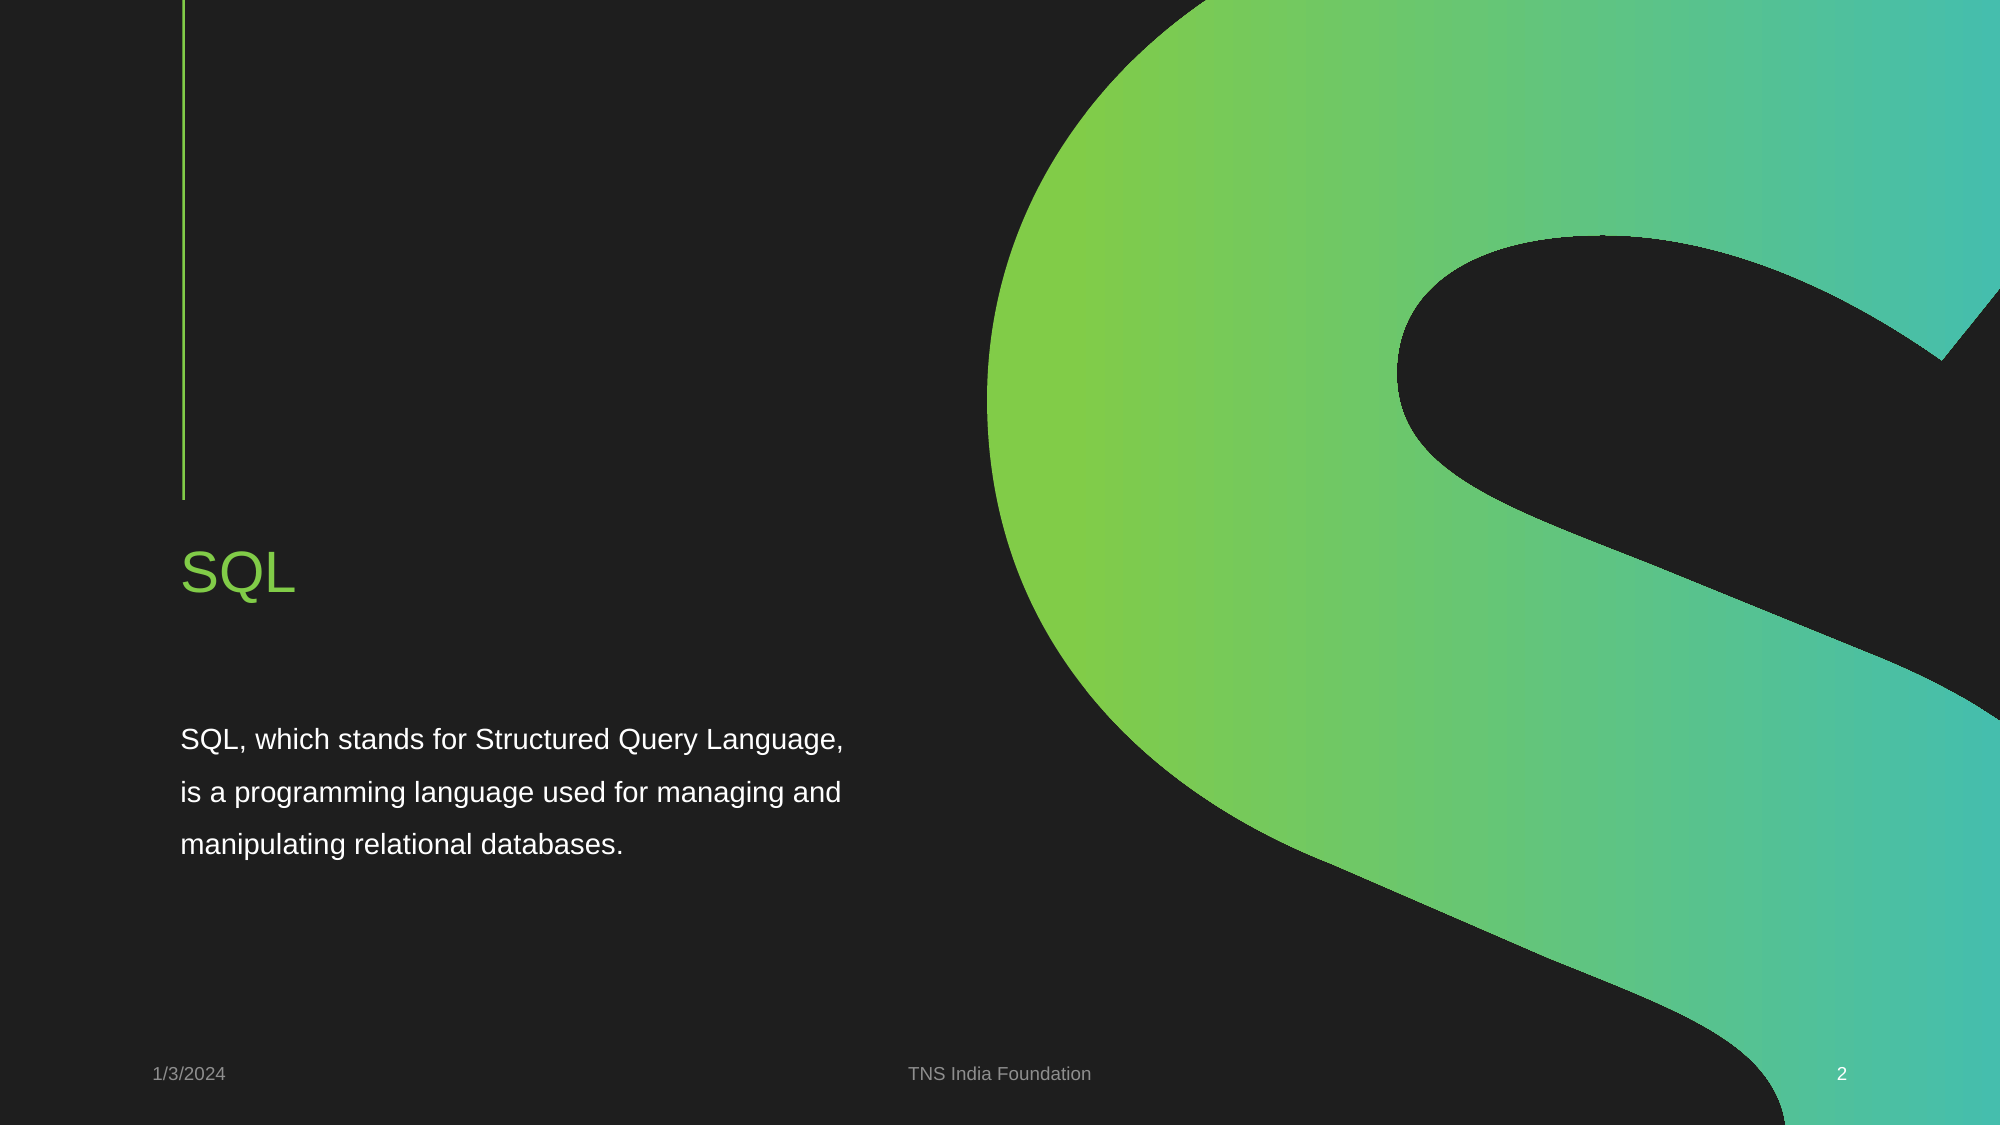

# SQL
SQL, which stands for Structured Query Language, is a programming language used for managing and manipulating relational databases.
1/3/2024
TNS India Foundation
2